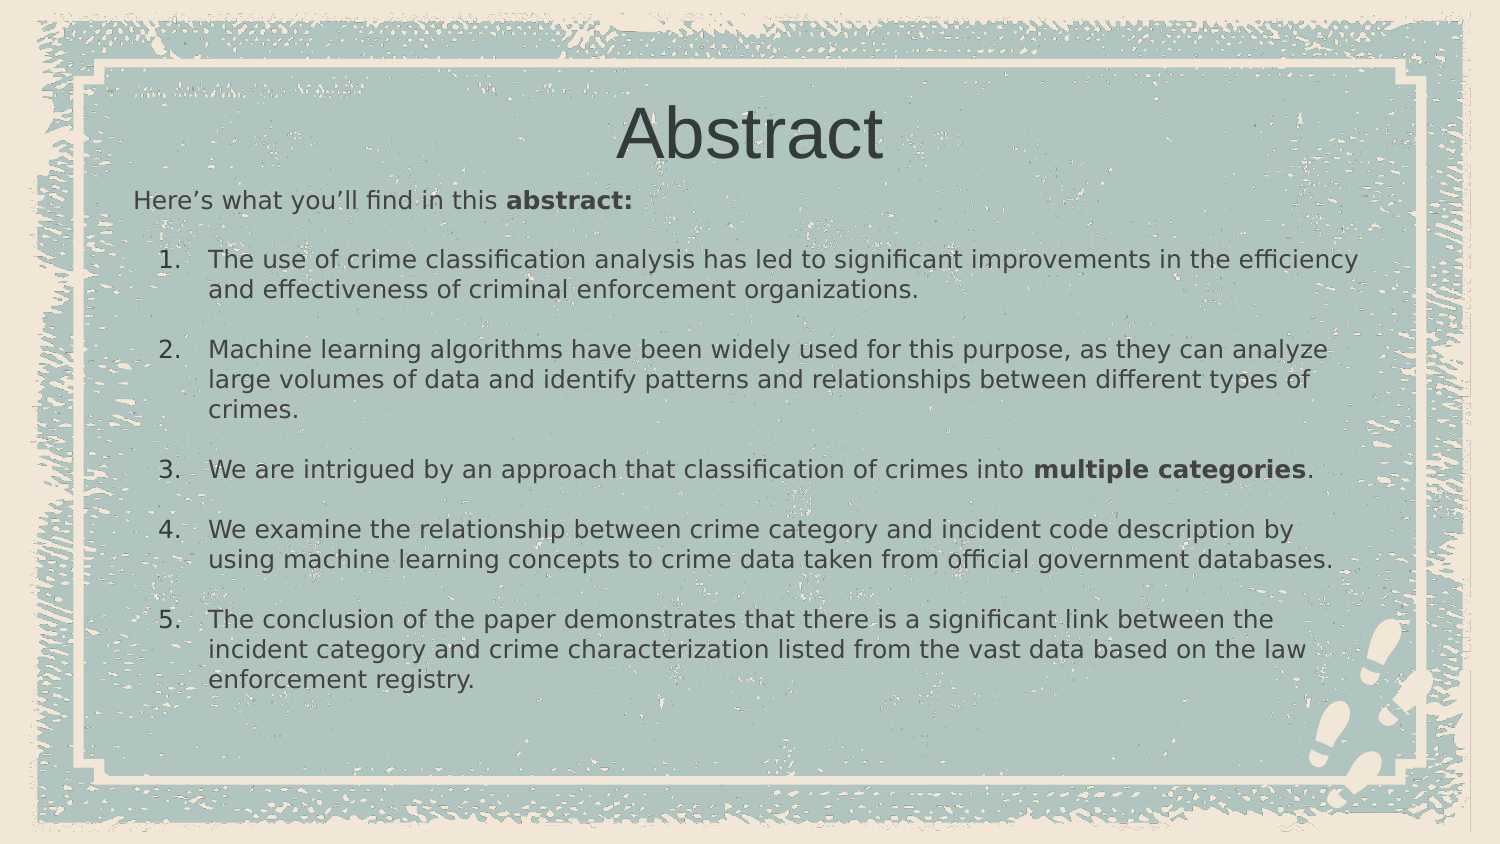

# Abstract
Here’s what you’ll find in this abstract:

The use of crime classification analysis has led to significant improvements in the efficiency and effectiveness of criminal enforcement organizations.

Machine learning algorithms have been widely used for this purpose, as they can analyze large volumes of data and identify patterns and relationships between different types of crimes.

We are intrigued by an approach that classification of crimes into multiple categories.

We examine the relationship between crime category and incident code description by using machine learning concepts to crime data taken from official government databases.

The conclusion of the paper demonstrates that there is a significant link between the incident category and crime characterization listed from the vast data based on the law enforcement registry.